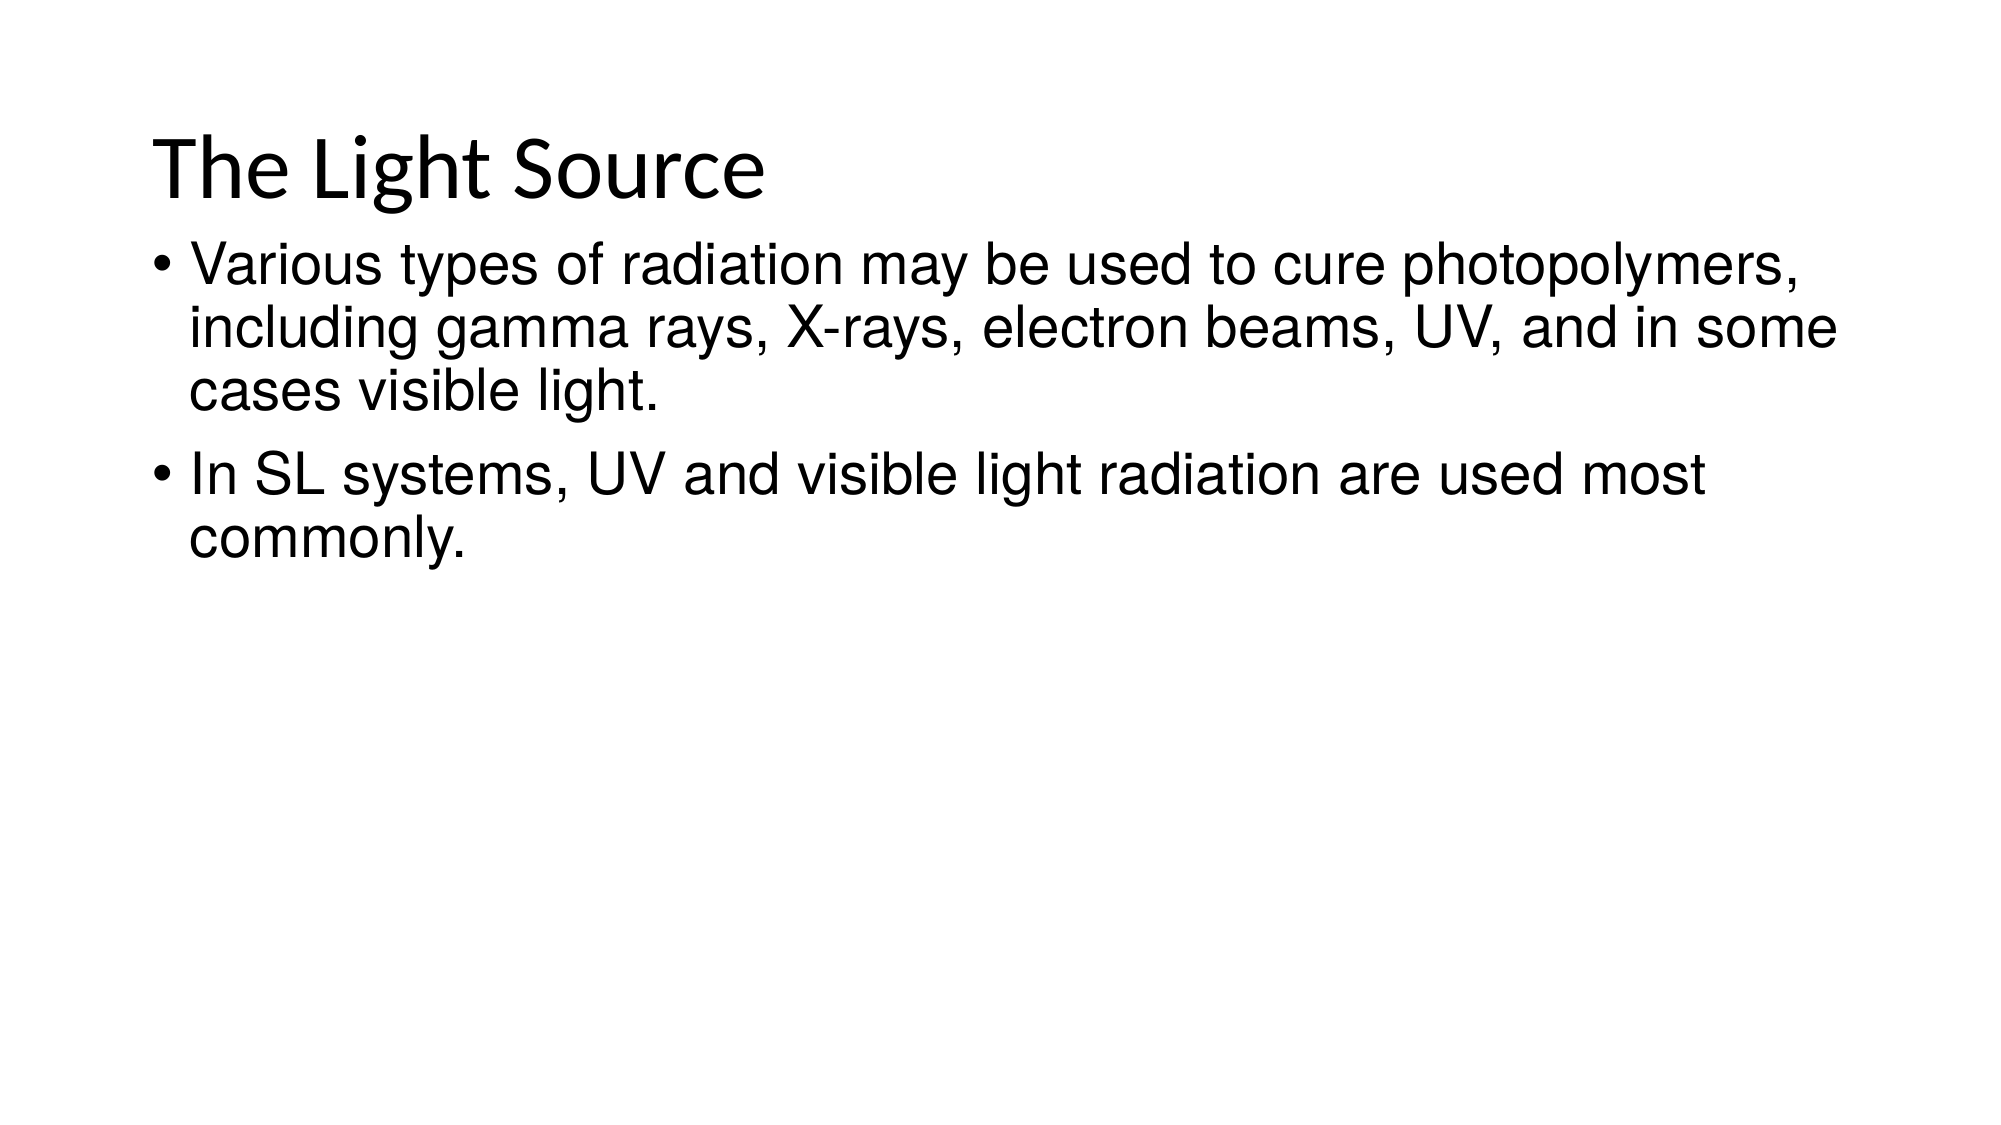

# The Light Source
Various types of radiation may be used to cure photopolymers, including gamma rays, X-rays, electron beams, UV, and in some cases visible light.
﻿﻿In SL systems, UV and visible light radiation are used most commonly.